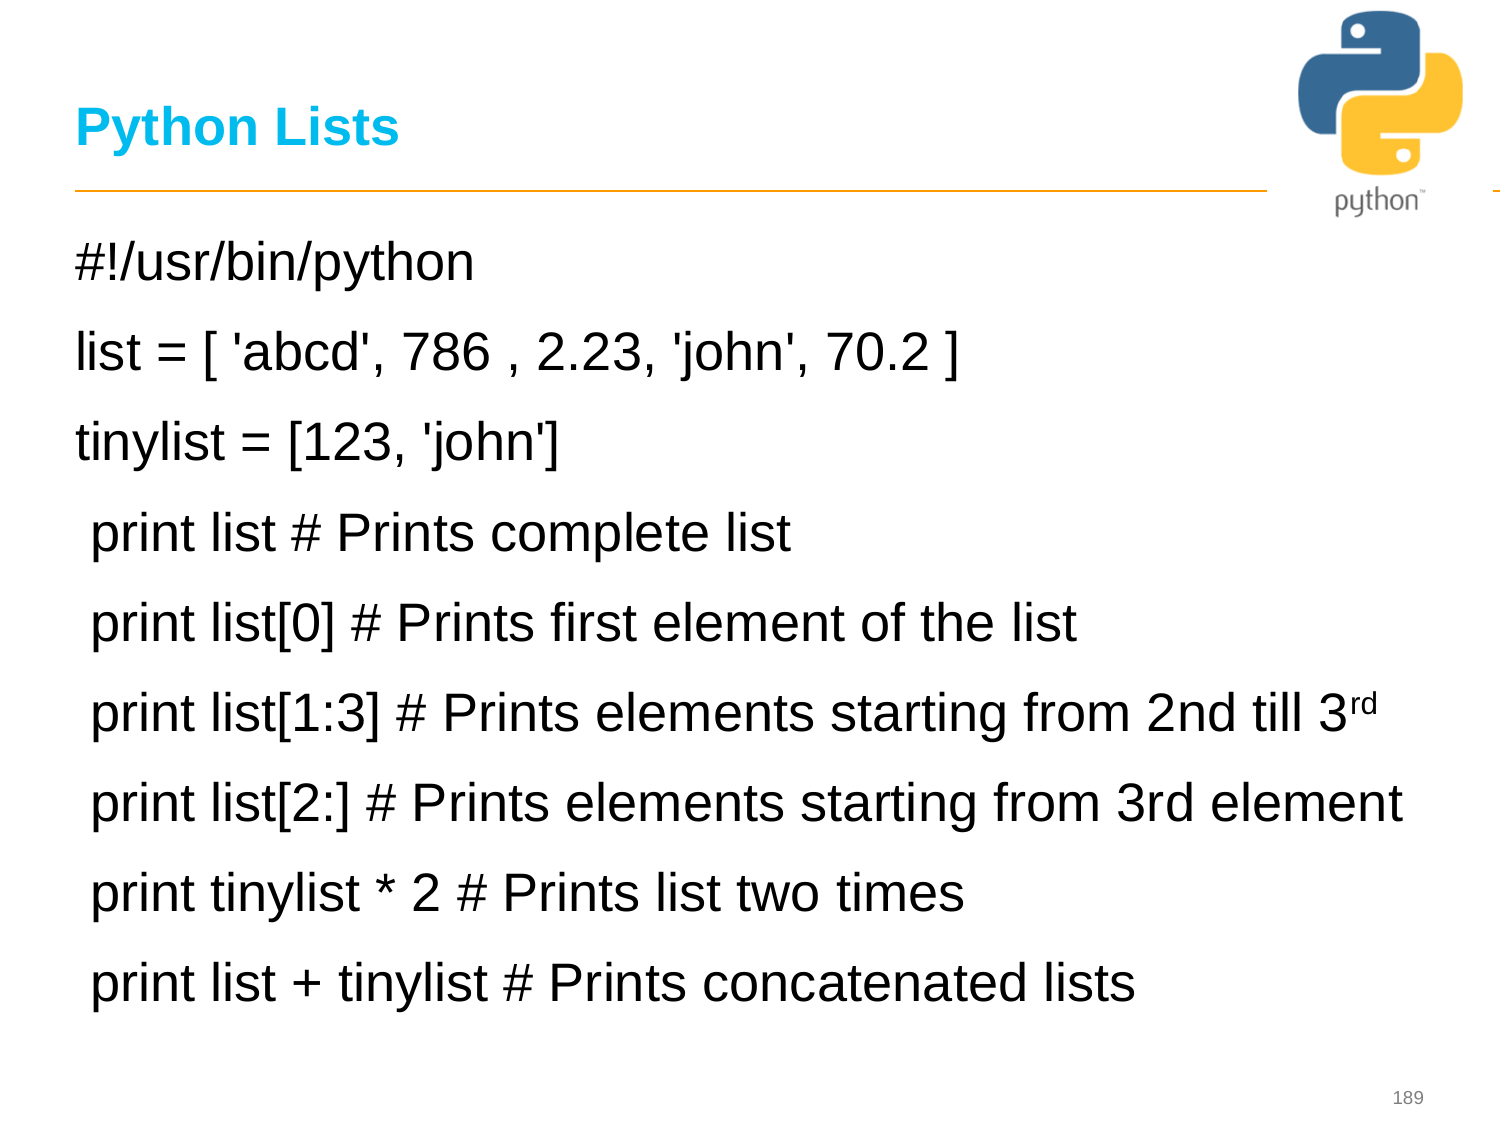

189
# Python Lists
#!/usr/bin/python
list = [ 'abcd', 786 , 2.23, 'john', 70.2 ]
tinylist = [123, 'john']
 print list # Prints complete list
 print list[0] # Prints first element of the list
 print list[1:3] # Prints elements starting from 2nd till 3rd
 print list[2:] # Prints elements starting from 3rd element
 print tinylist * 2 # Prints list two times
 print list + tinylist # Prints concatenated lists